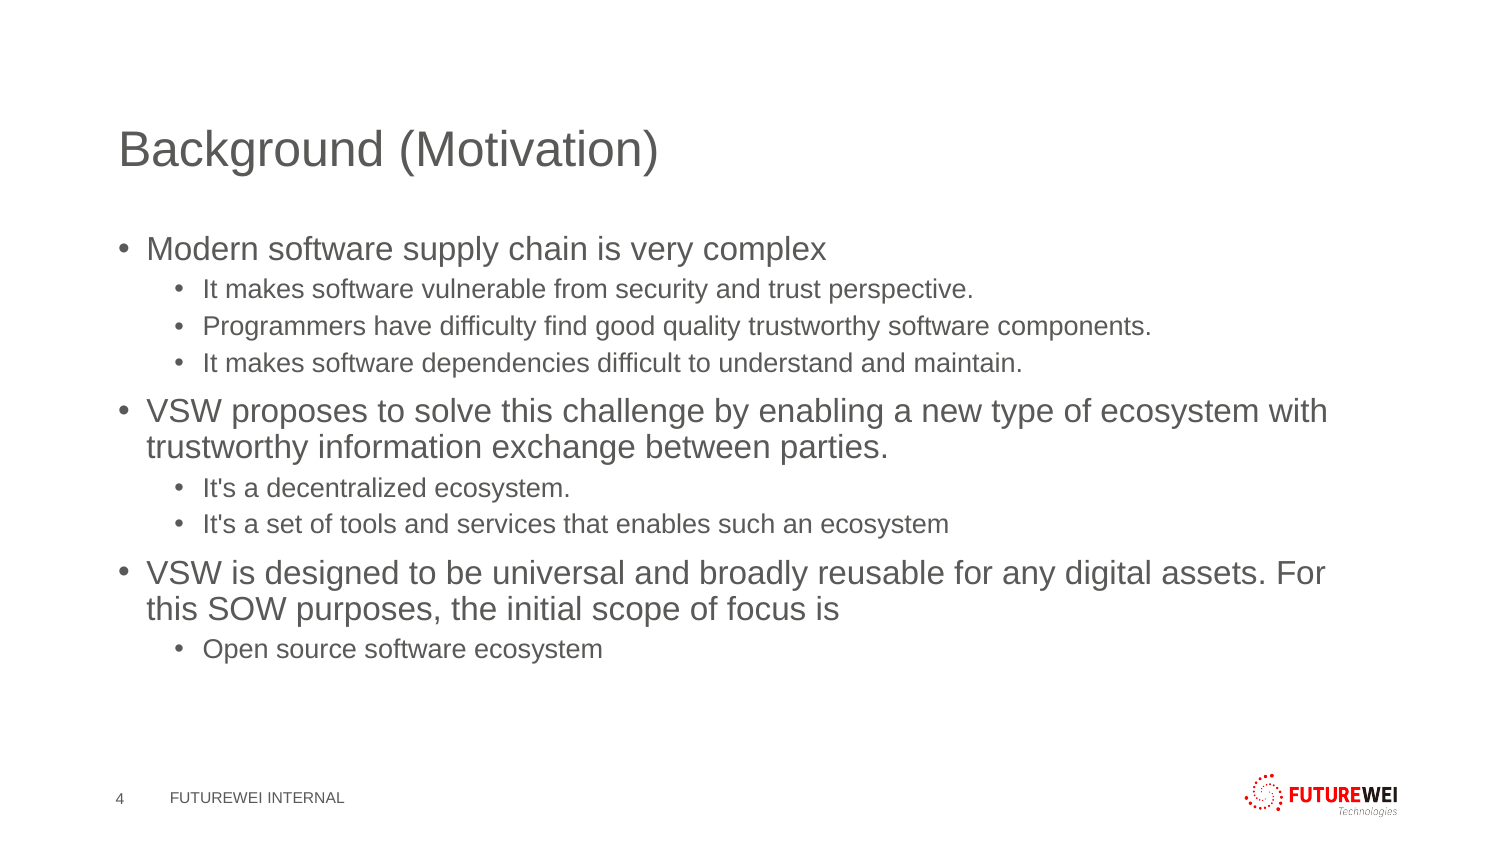

# Background (Motivation)
Modern software supply chain is very complex
It makes software vulnerable from security and trust perspective.
Programmers have difficulty find good quality trustworthy software components.
It makes software dependencies difficult to understand and maintain.
VSW proposes to solve this challenge by enabling a new type of ecosystem with trustworthy information exchange between parties.
It's a decentralized ecosystem.
It's a set of tools and services that enables such an ecosystem
VSW is designed to be universal and broadly reusable for any digital assets. For this SOW purposes, the initial scope of focus is
Open source software ecosystem

4
FUTUREWEI INTERNAL